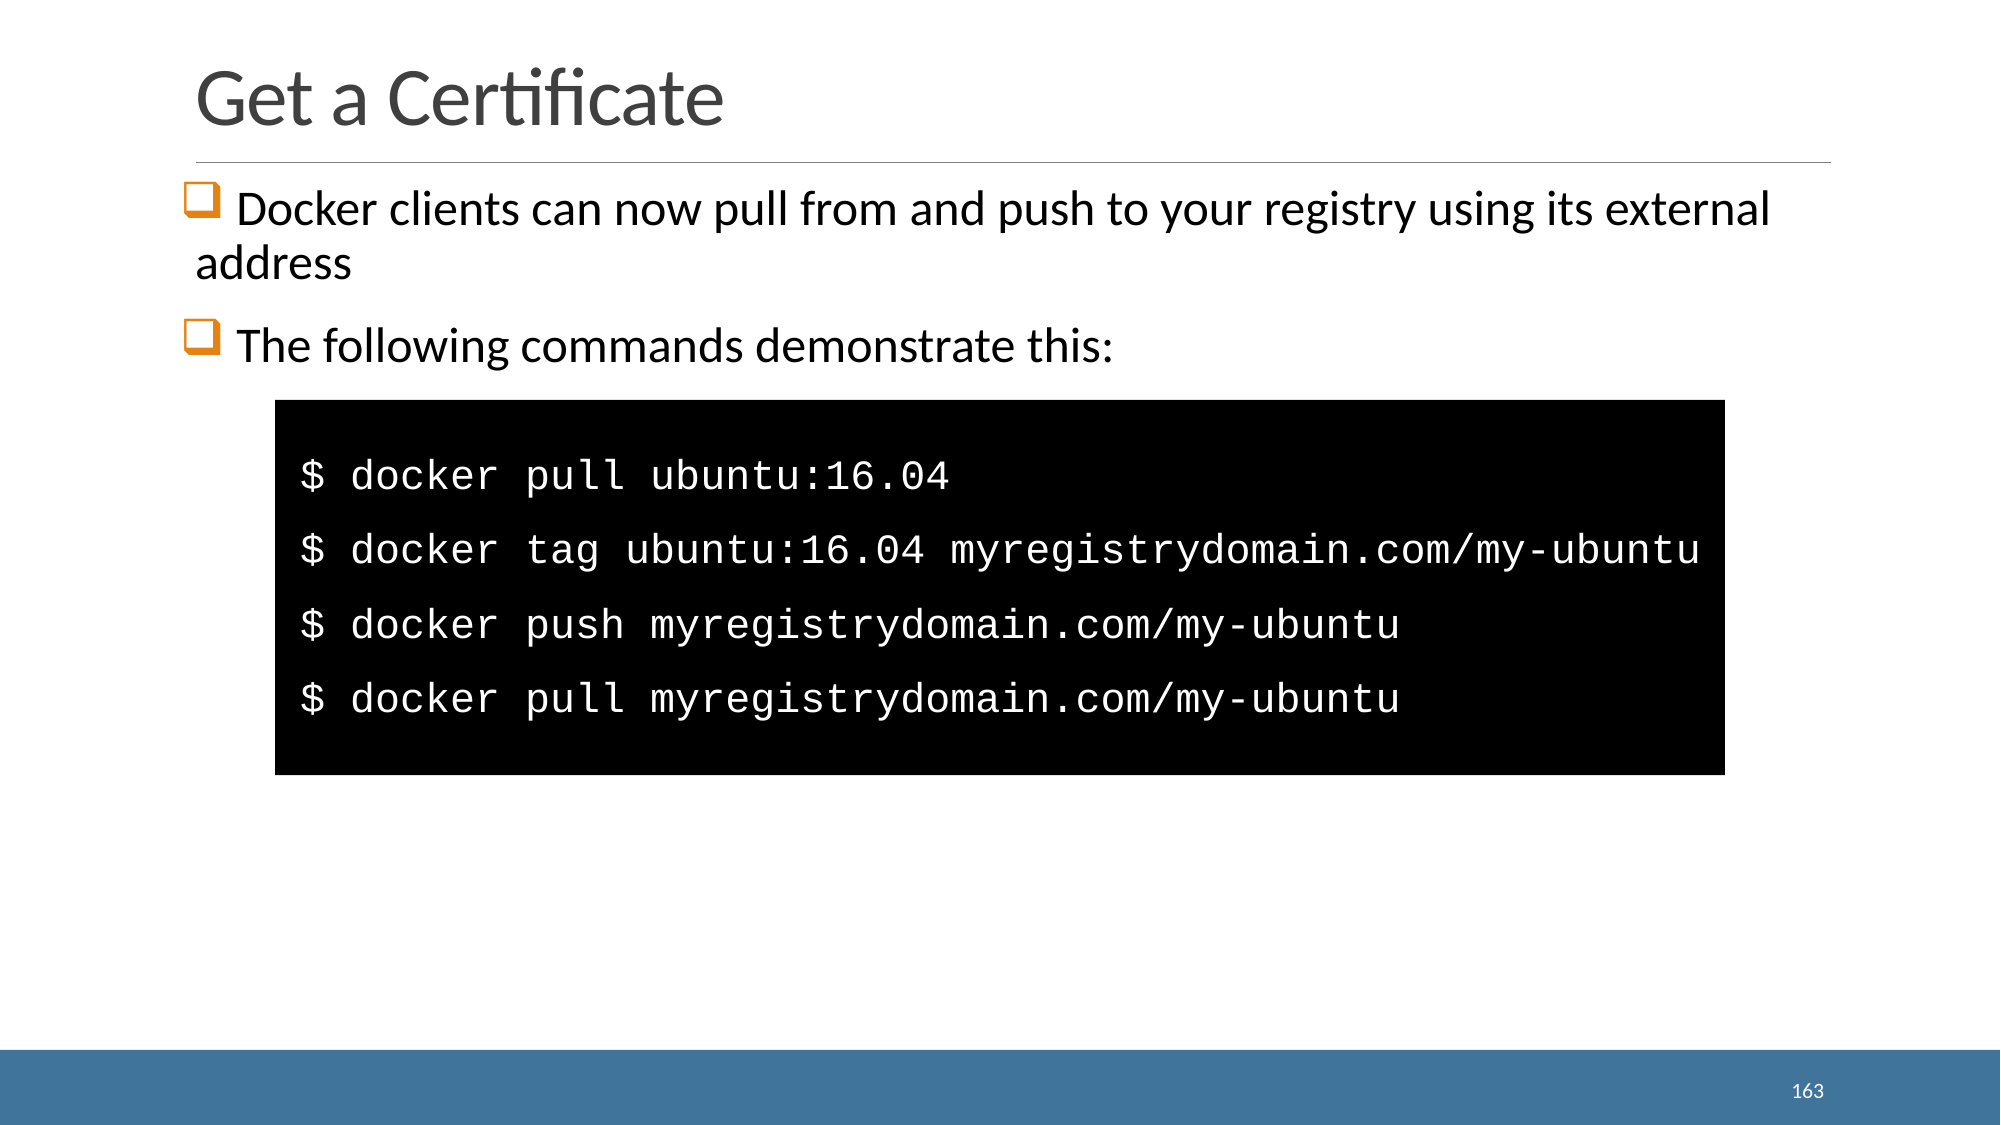

# Get a Certificate
 Docker clients can now pull from and push to your registry using its external address
 The following commands demonstrate this:

 $ docker pull ubuntu:16.04
 $ docker tag ubuntu:16.04 myregistrydomain.com/my-ubuntu
 $ docker push myregistrydomain.com/my-ubuntu
 $ docker pull myregistrydomain.com/my-ubuntu

163